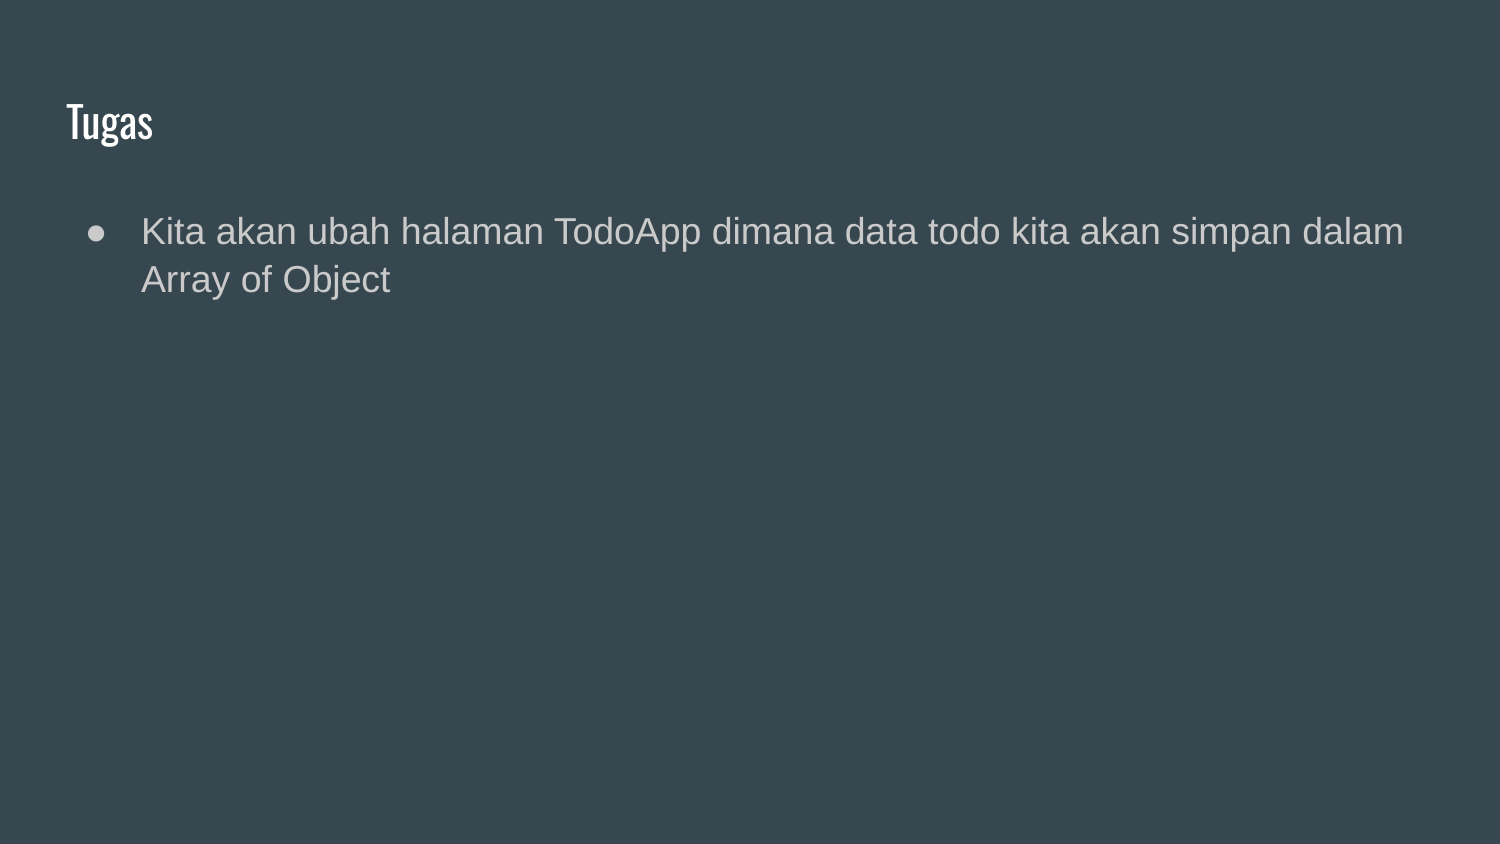

# Tugas
Kita akan ubah halaman TodoApp dimana data todo kita akan simpan dalam Array of Object